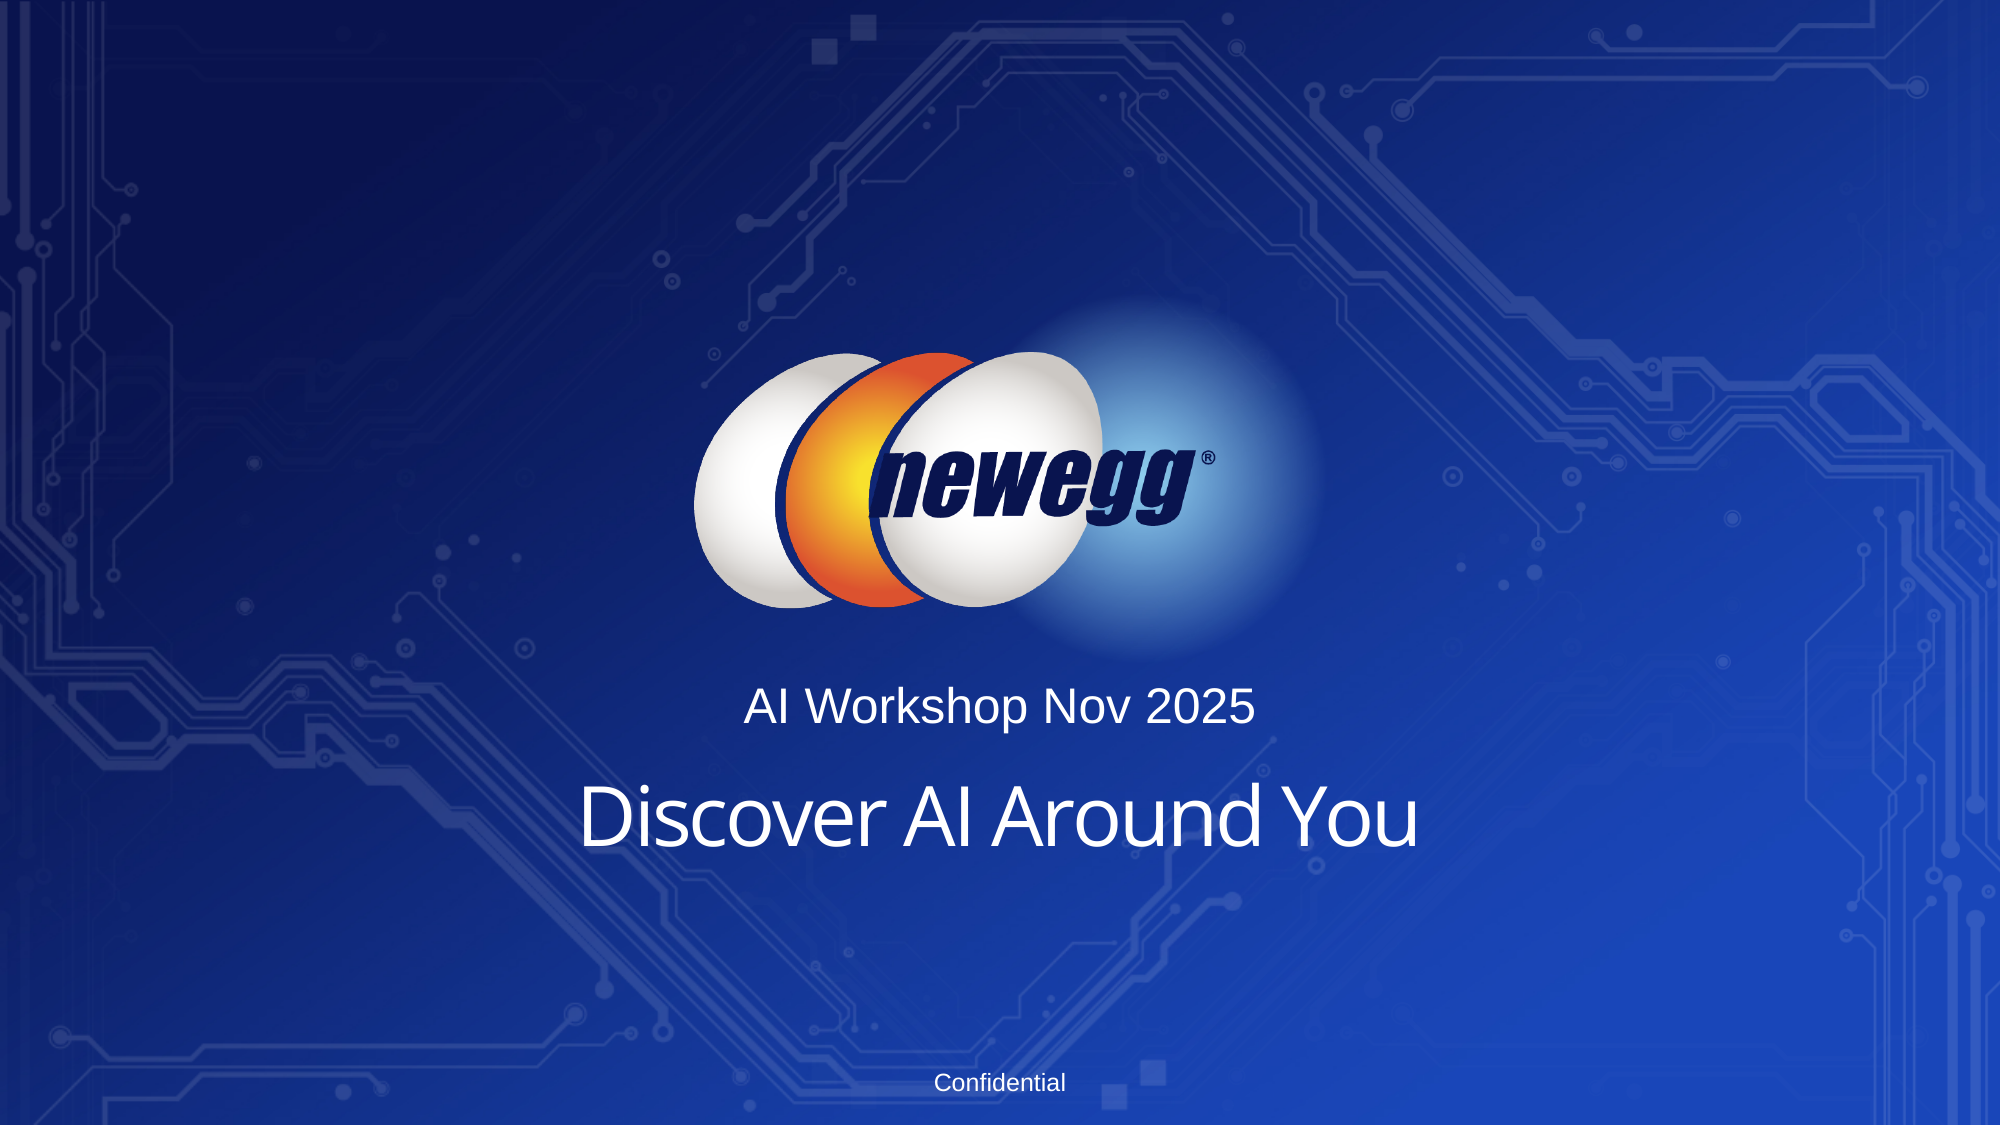

AI Workshop Nov 2025
Discover AI Around You